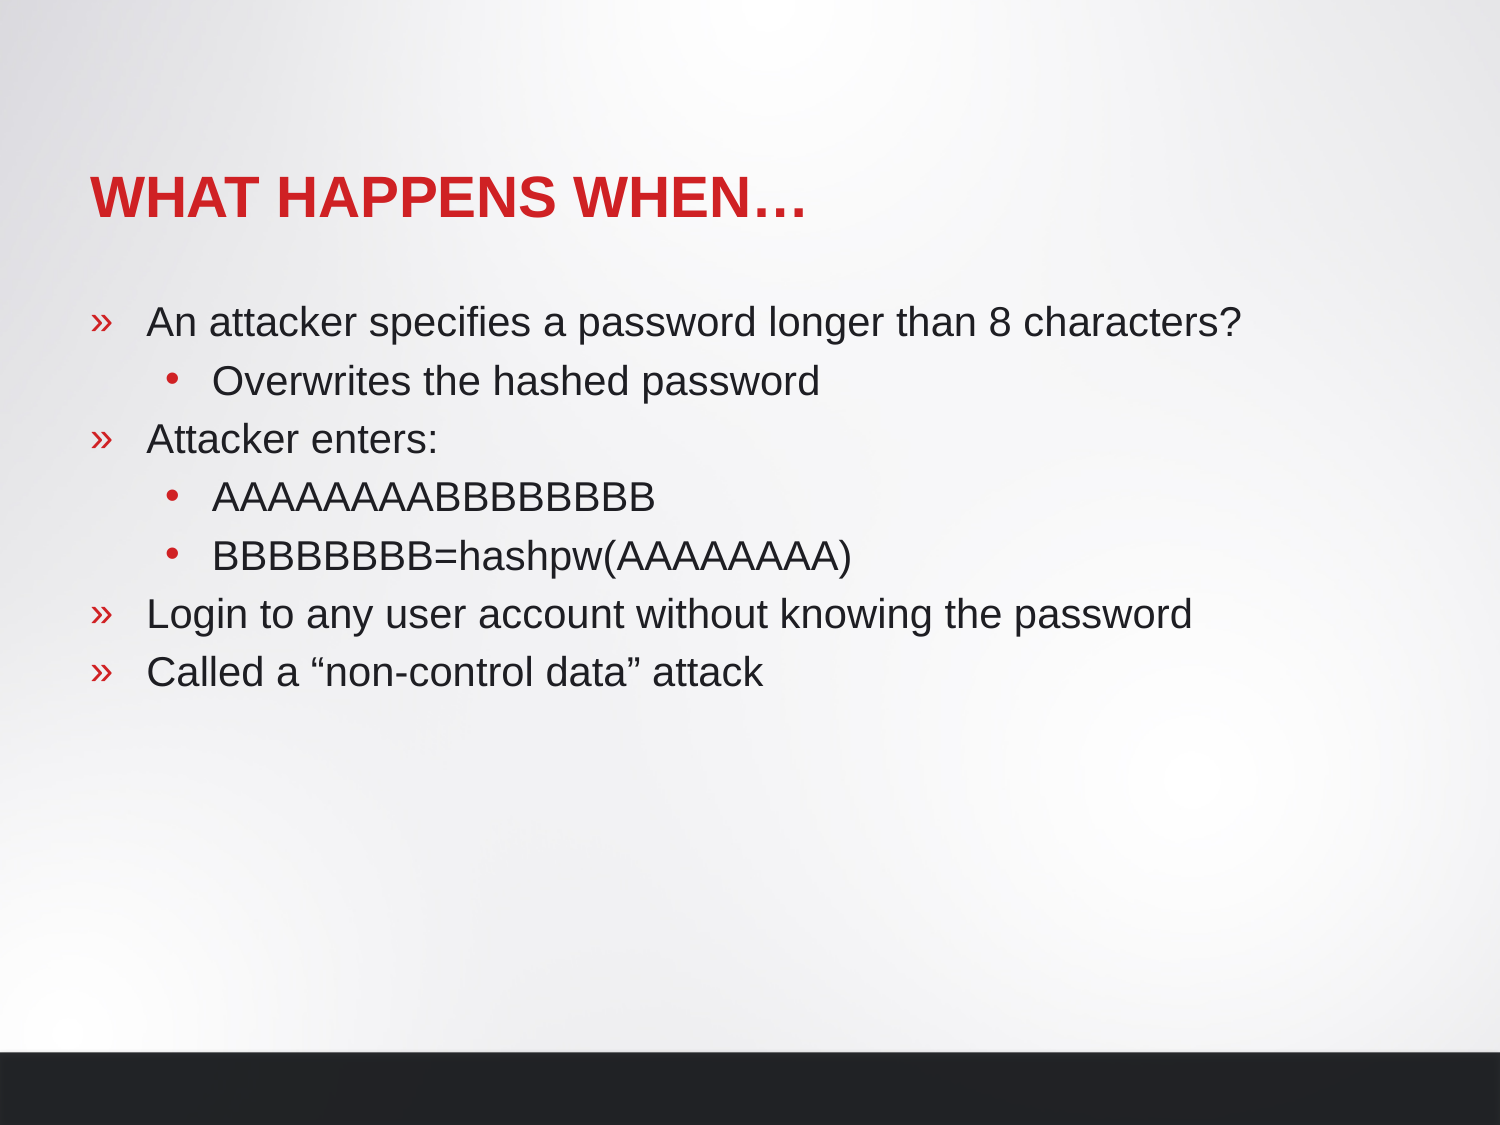

# What happens when…
An attacker specifies a password longer than 8 characters?
Overwrites the hashed password
Attacker enters:
AAAAAAAABBBBBBBB
BBBBBBBB=hashpw(AAAAAAAA)
Login to any user account without knowing the password
Called a “non-control data” attack